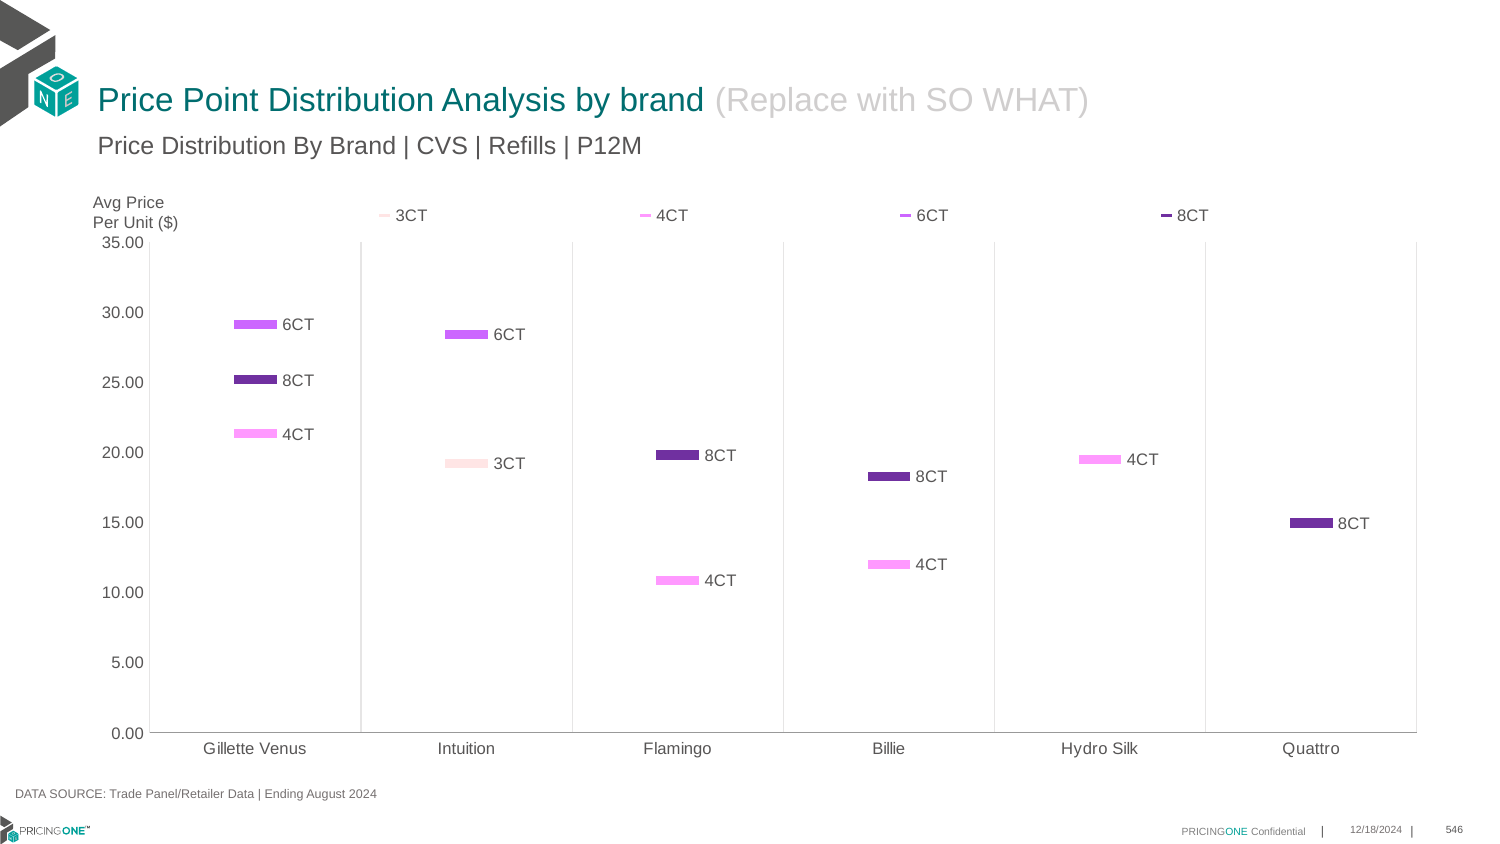

# Price Point Distribution Analysis by brand (Replace with SO WHAT)
Price Distribution By Brand | CVS | Refills | P12M

### Chart

| Category | 3CT | 4CT | 6CT | 8CT |
|---|---|---|---|---|
| Gillette Venus | None | 21.33084719433183 | 29.10294659066384 | 25.17365269461078 |
| Intuition | 19.200405742821474 | None | 28.415660496424064 | None |
| Flamingo | None | 10.851963768709204 | None | 19.81335032971343 |
| Billie | None | 12.001885592593688 | None | 18.26923076923077 |
| Hydro Silk | None | 19.50650861434251 | None | None |
| Quattro | None | None | None | 14.962137526919417 |
Avg Price
Per Unit ($)
DATA SOURCE: Trade Panel/Retailer Data | Ending August 2024
12/18/2024
546